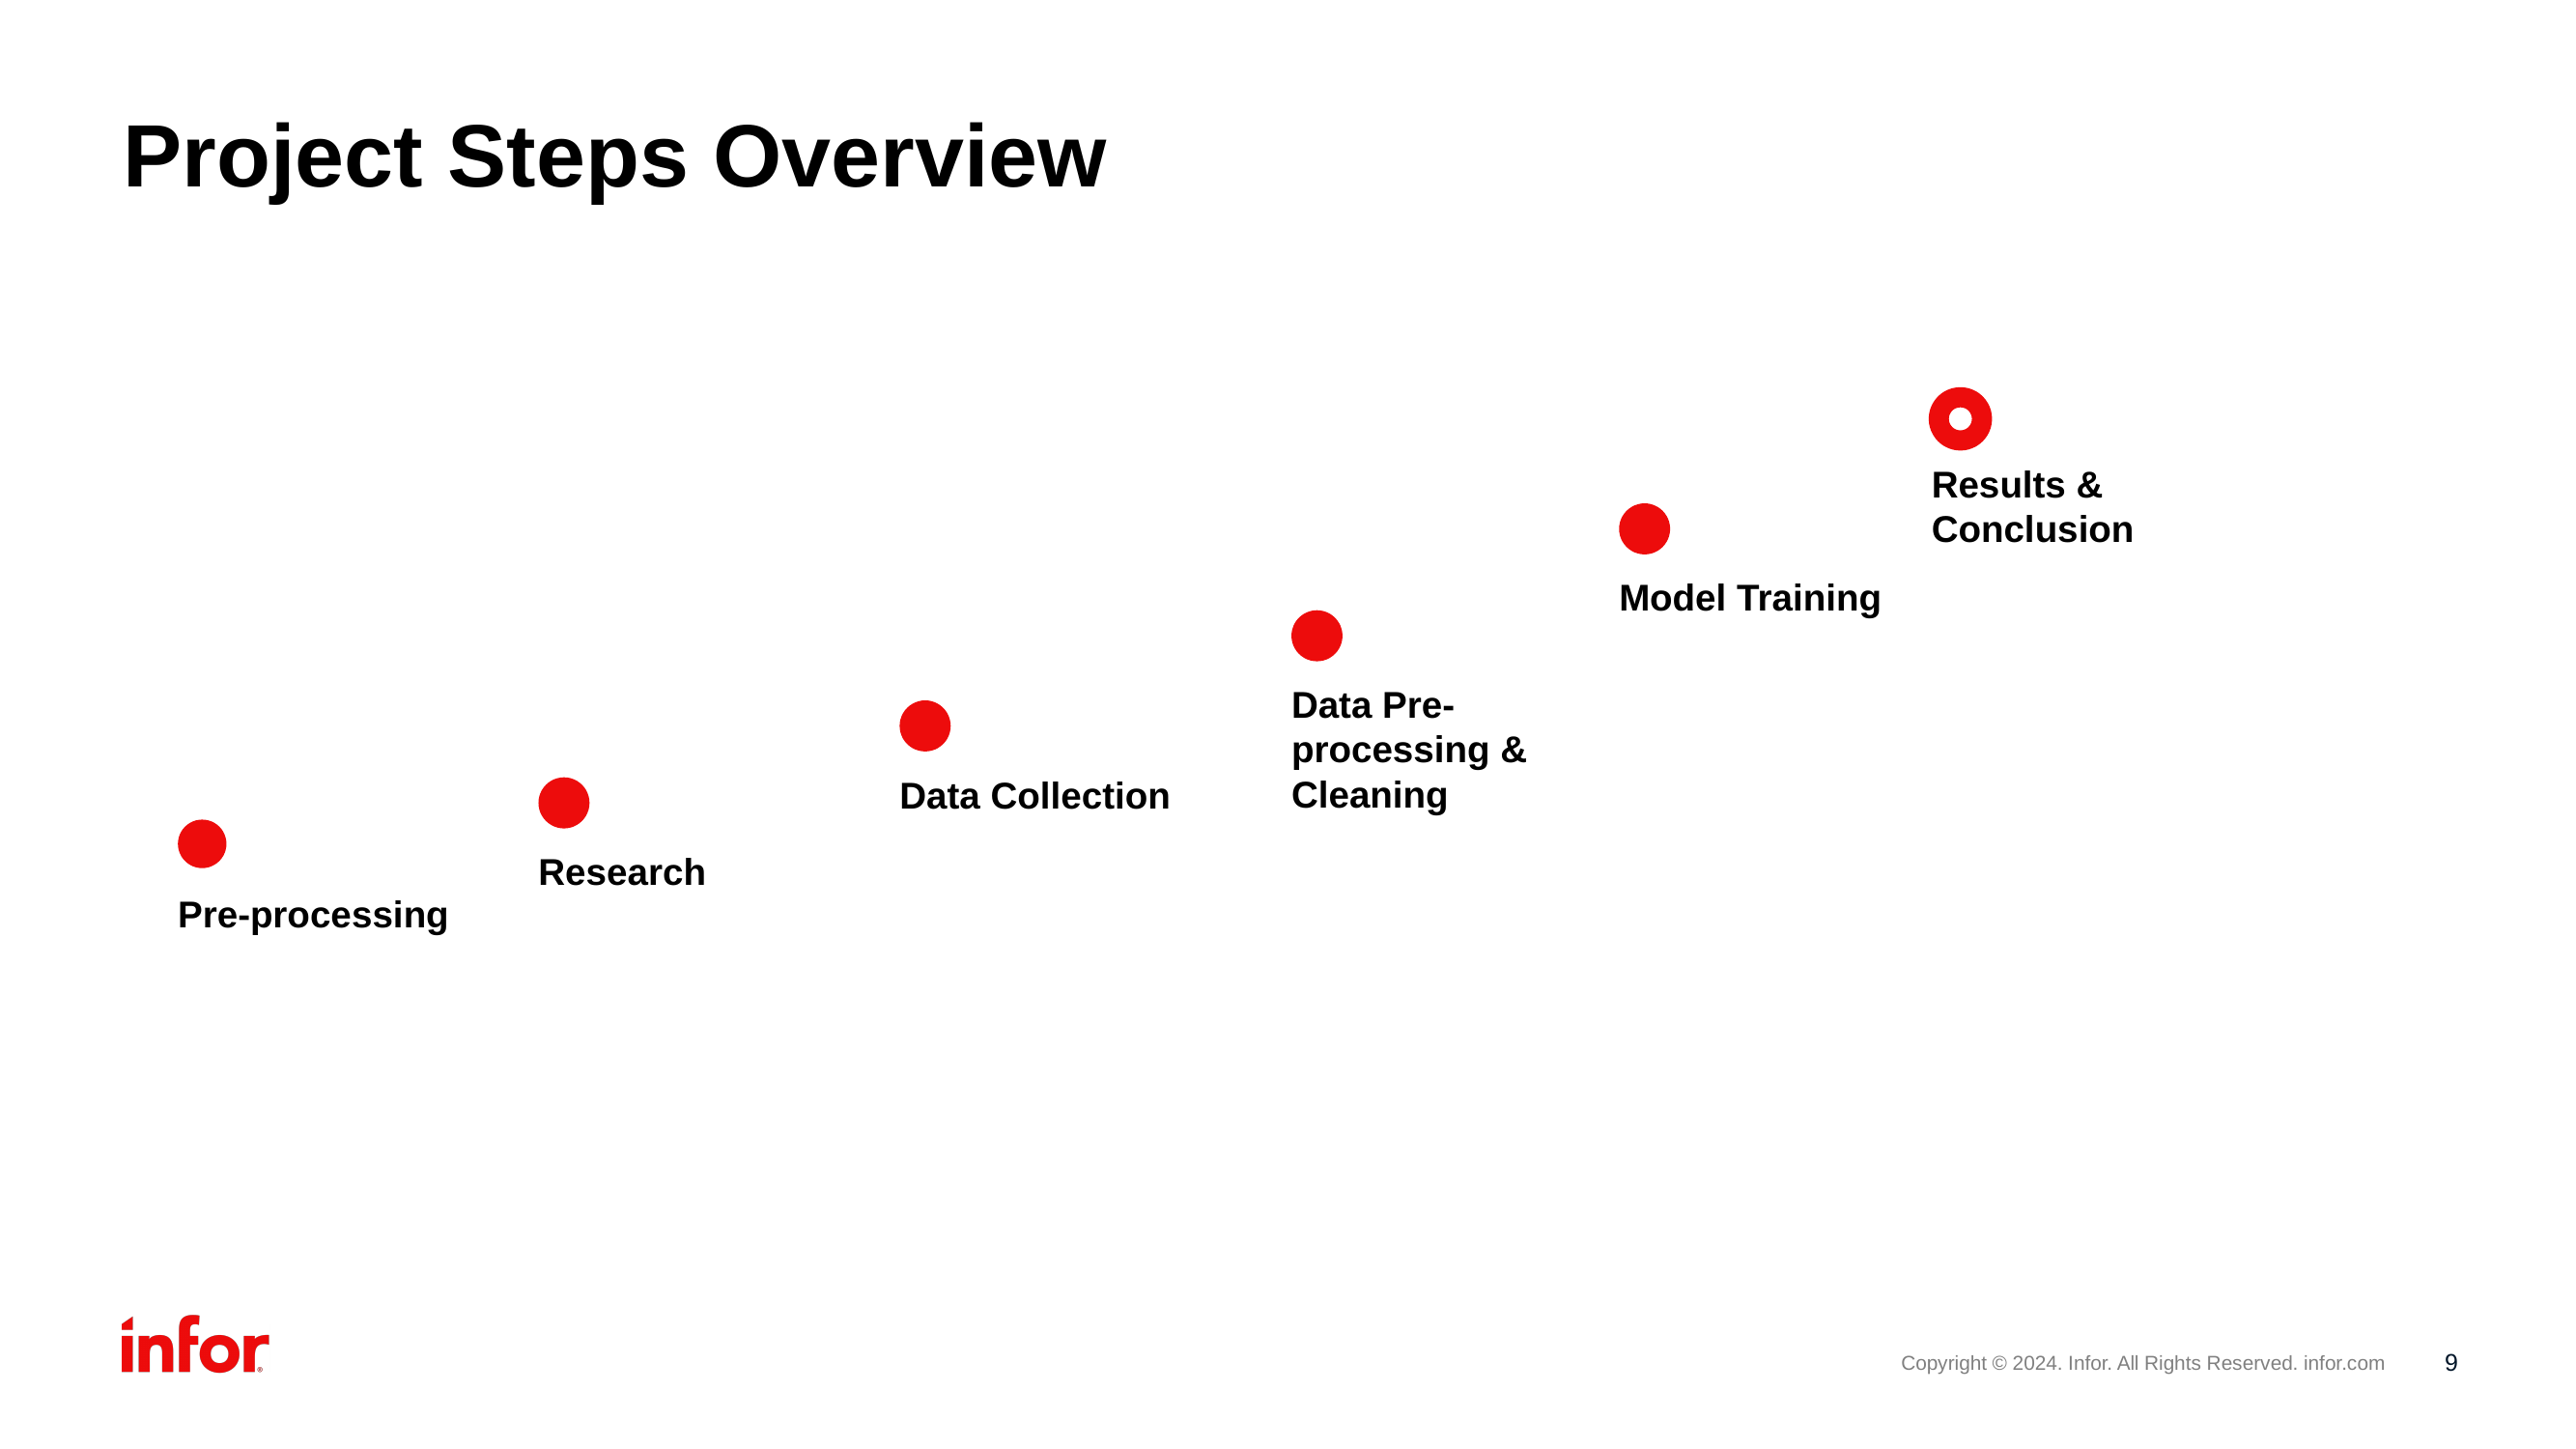

# Project Steps Overview

Results & Conclusion

Model Training

Data Pre-processing & Cleaning

Data Collection

Research
Pre-processing